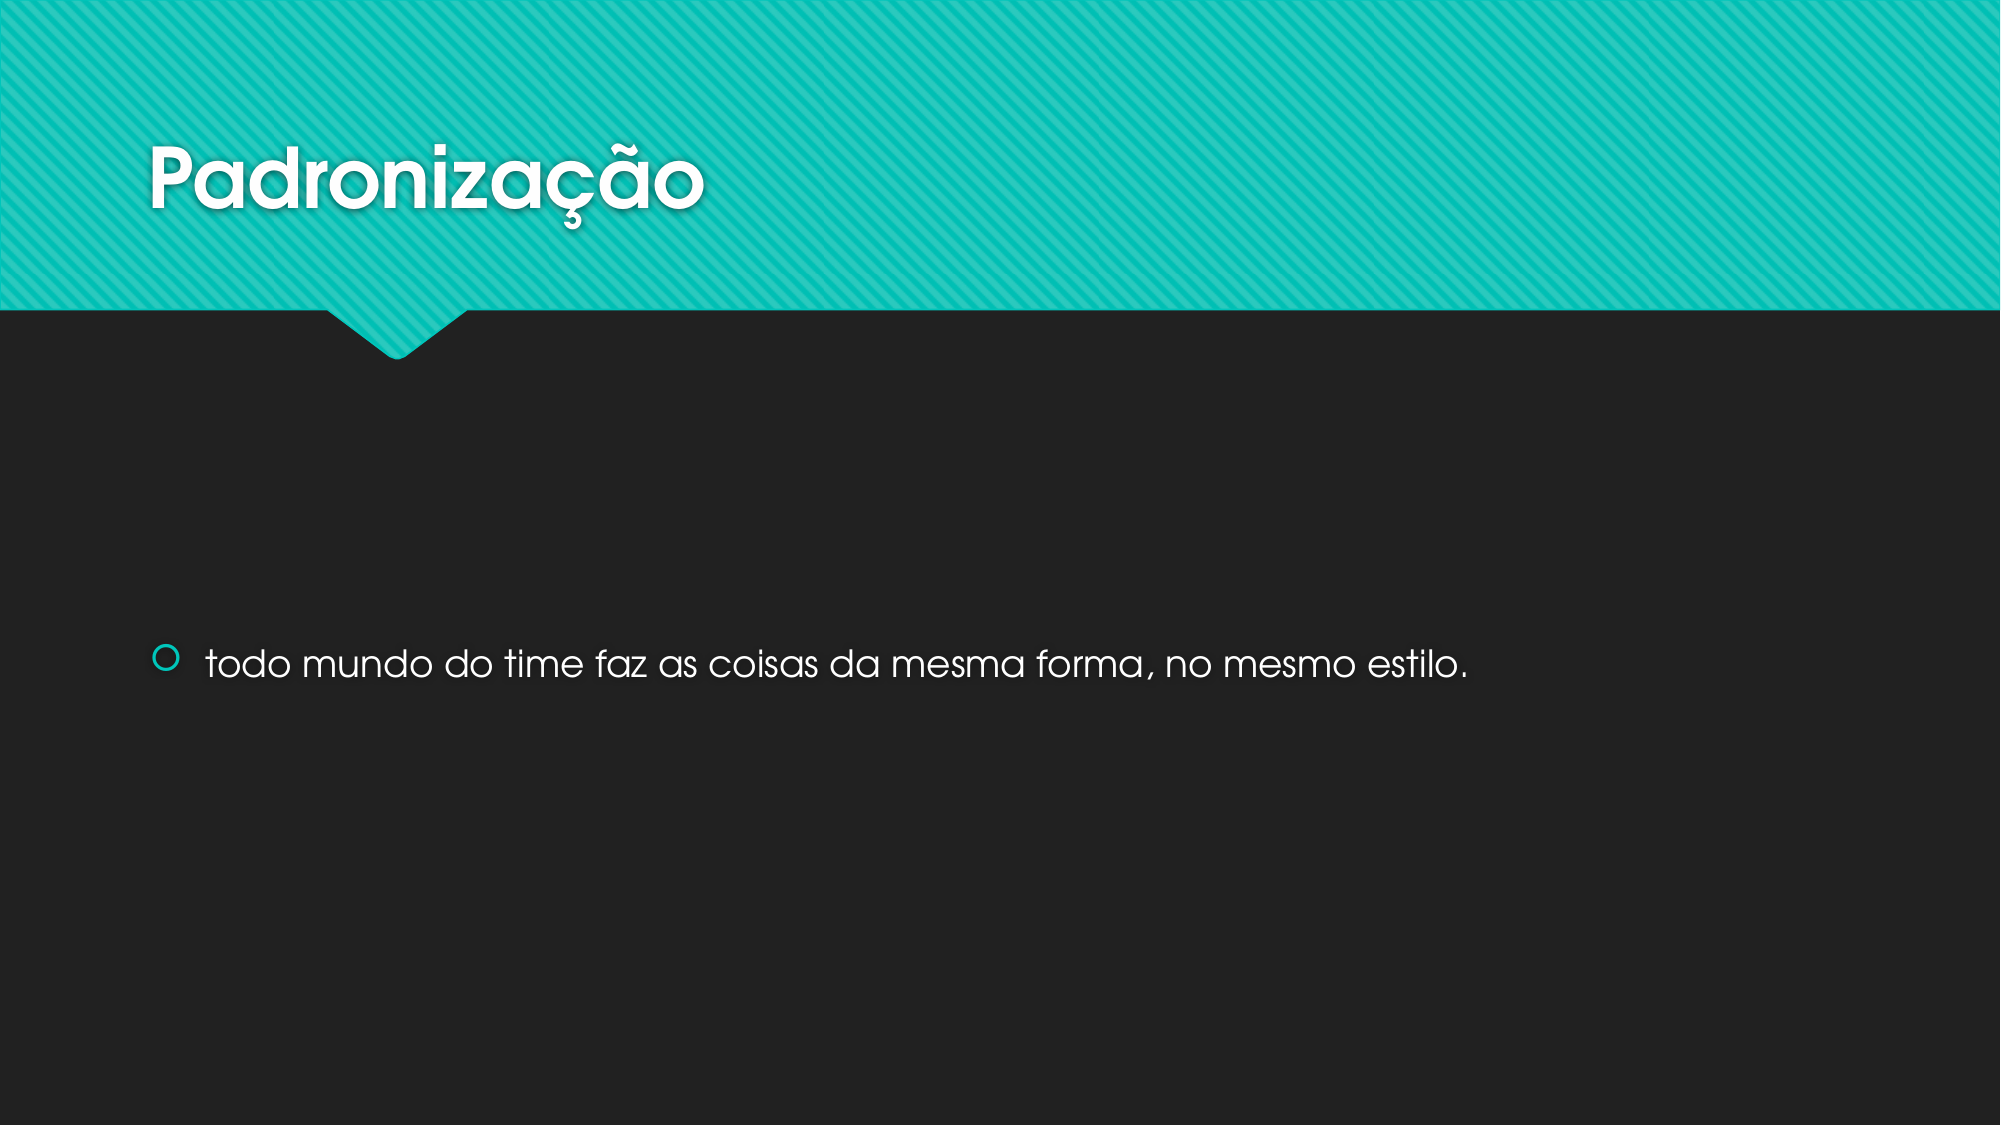

# Padronização
todo mundo do time faz as coisas da mesma forma, no mesmo estilo.